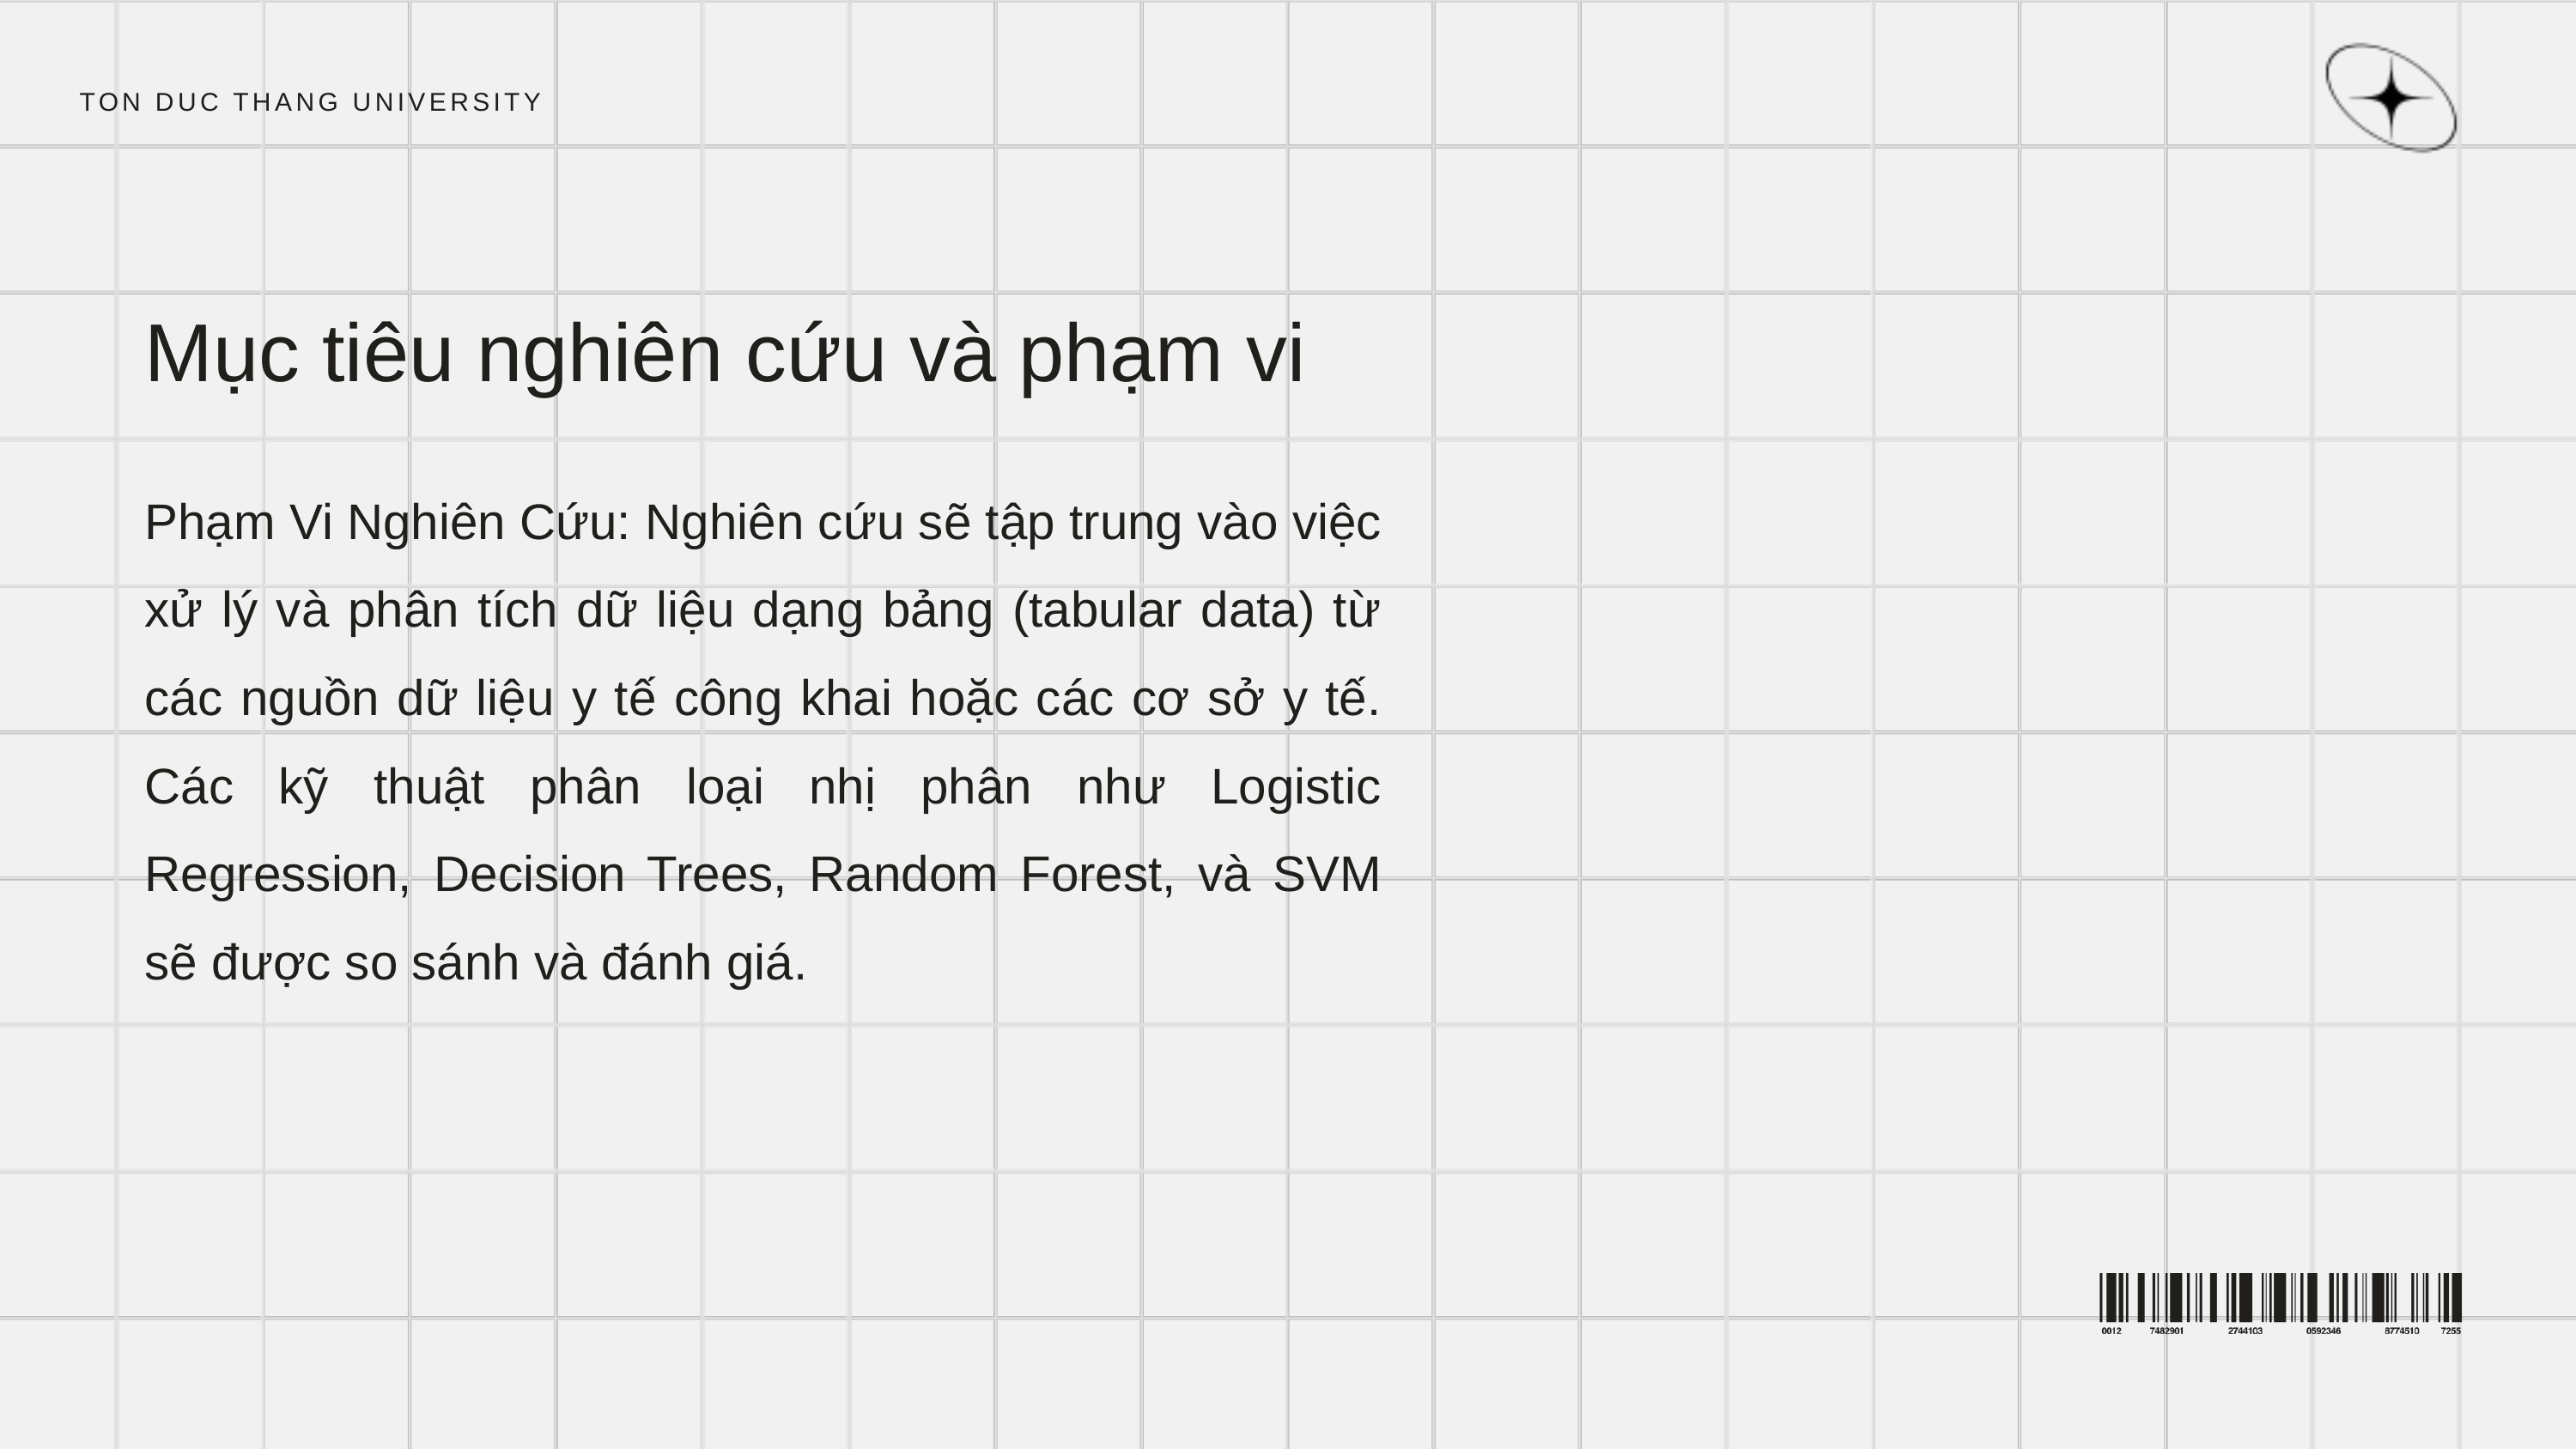

TON DUC THANG UNIVERSITY
Mục tiêu nghiên cứu và phạm vi
Phạm Vi Nghiên Cứu: Nghiên cứu sẽ tập trung vào việc xử lý và phân tích dữ liệu dạng bảng (tabular data) từ các nguồn dữ liệu y tế công khai hoặc các cơ sở y tế. Các kỹ thuật phân loại nhị phân như Logistic Regression, Decision Trees, Random Forest, và SVM sẽ được so sánh và đánh giá.